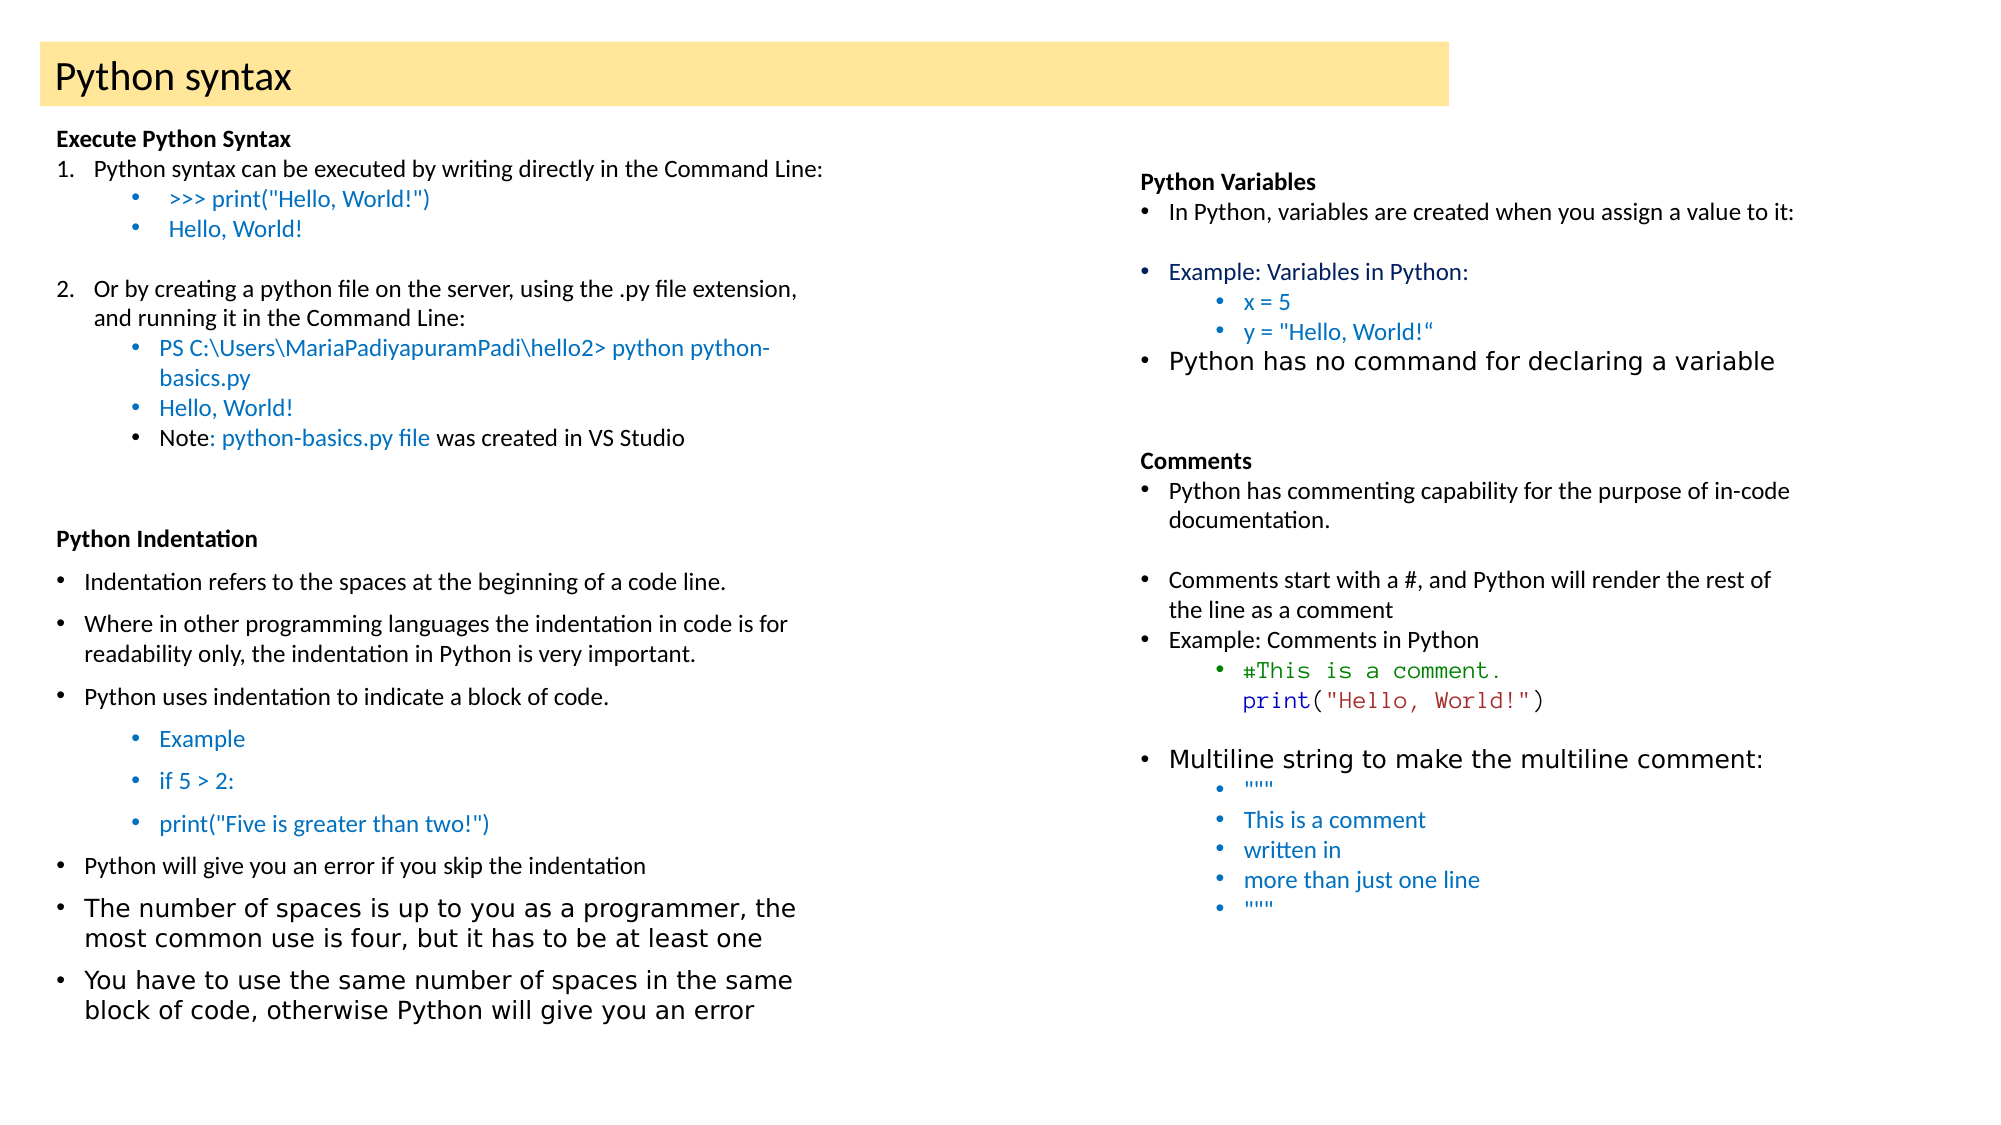

Python syntax
Execute Python Syntax
Python syntax can be executed by writing directly in the Command Line:
>>> print("Hello, World!")
Hello, World!

Or by creating a python file on the server, using the .py file extension, and running it in the Command Line:
PS C:\Users\MariaPadiyapuramPadi\hello2> python python-basics.py
Hello, World!
Note: python-basics.py file was created in VS Studio

Python Variables
In Python, variables are created when you assign a value to it:

Example: Variables in Python:
x = 5
y = "Hello, World!“
Python has no command for declaring a variable
Comments
Python has commenting capability for the purpose of in-code documentation.

Comments start with a #, and Python will render the rest of the line as a comment
Example: Comments in Python
#This is a comment.
print("Hello, World!")

Multiline string to make the multiline comment:
"""
This is a comment
written in
more than just one line
"""
Python Indentation
Indentation refers to the spaces at the beginning of a code line.
Where in other programming languages the indentation in code is for readability only, the indentation in Python is very important.
Python uses indentation to indicate a block of code.
Example
if 5 > 2:
print("Five is greater than two!")
Python will give you an error if you skip the indentation
The number of spaces is up to you as a programmer, the most common use is four, but it has to be at least one
You have to use the same number of spaces in the same block of code, otherwise Python will give you an error